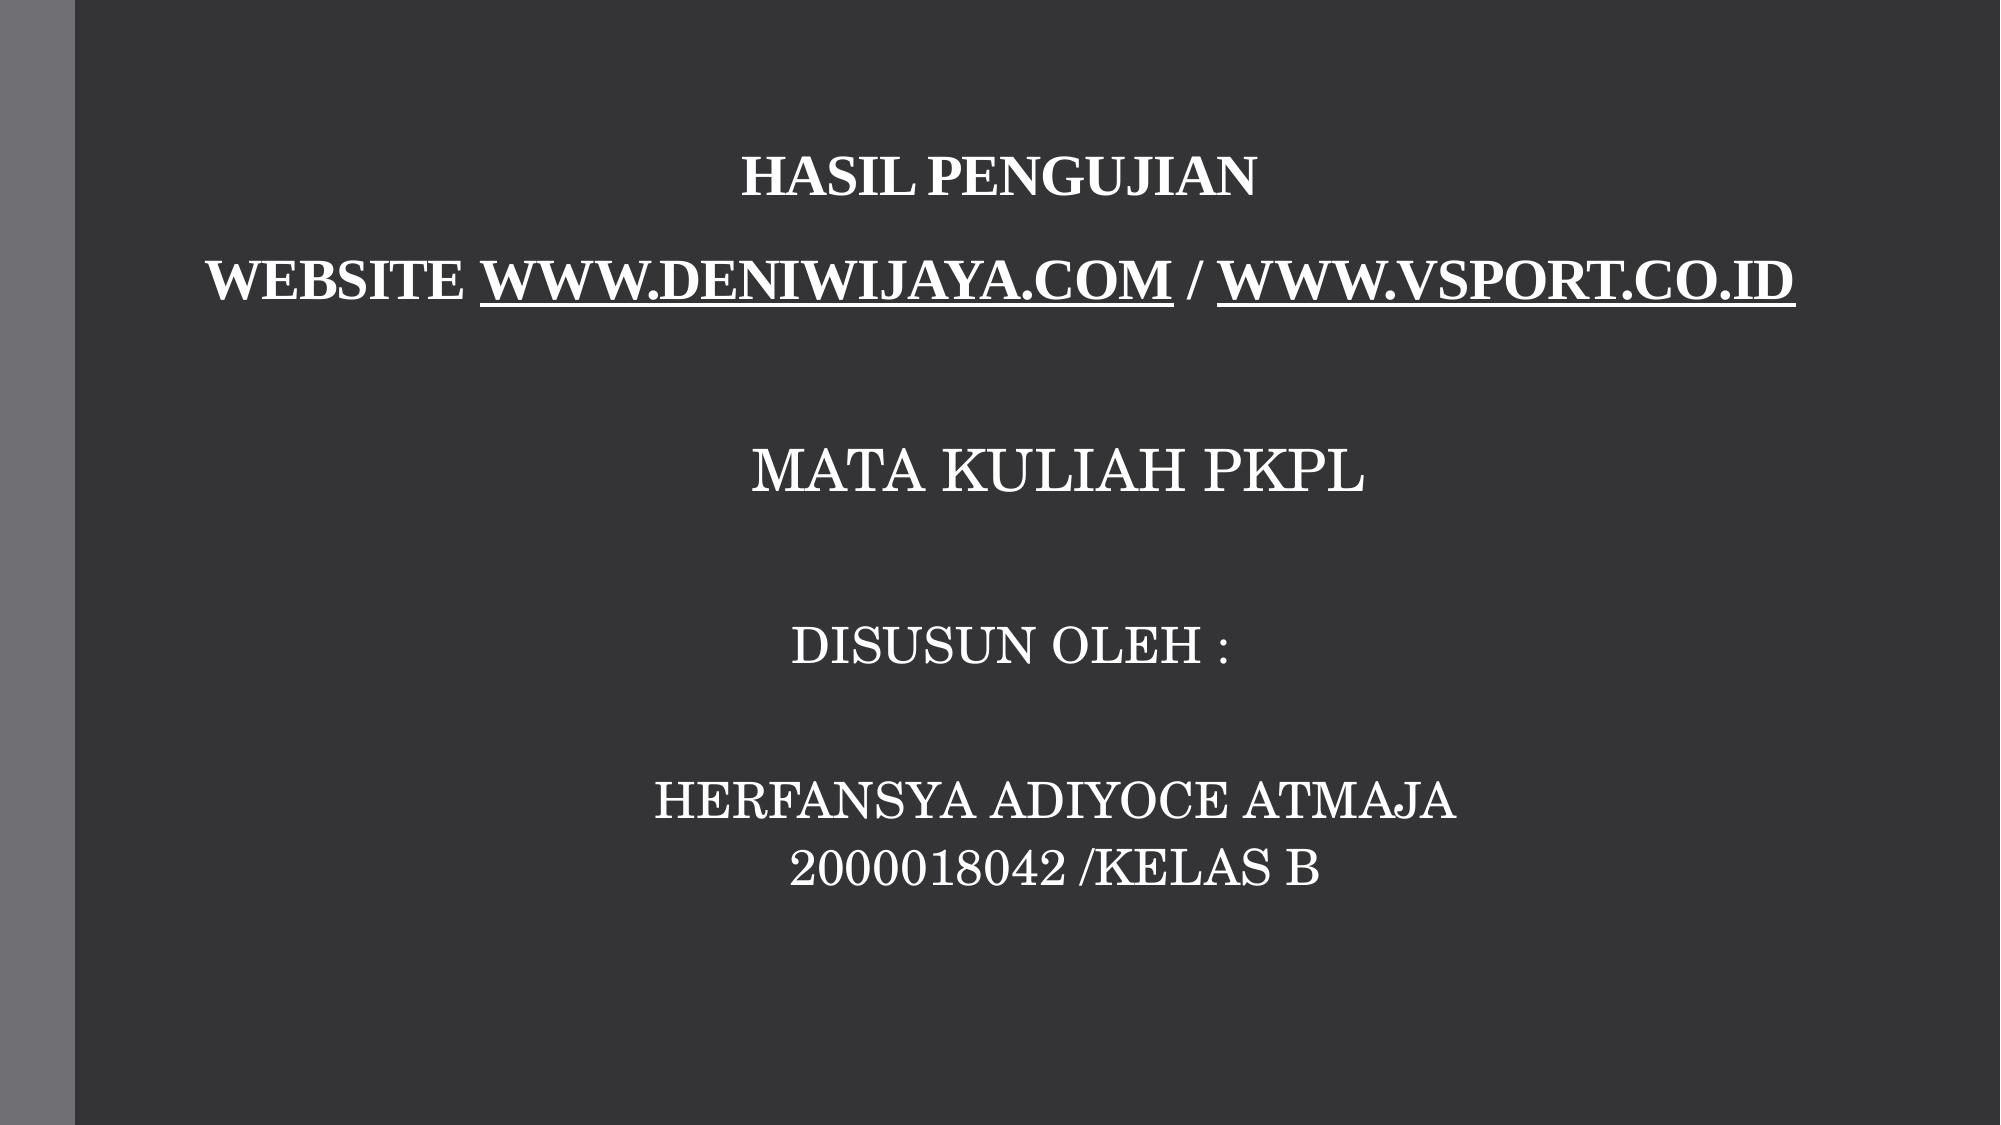

# HASIL PENGUJIAN WEBSITE WWW.DENIWIJAYA.COM / WWW.VSPORT.CO.ID
MATA KULIAH PKPL
DISUSUN OLEH :

HERFANSYA ADIYOCE ATMAJA
2000018042 /KELAS B